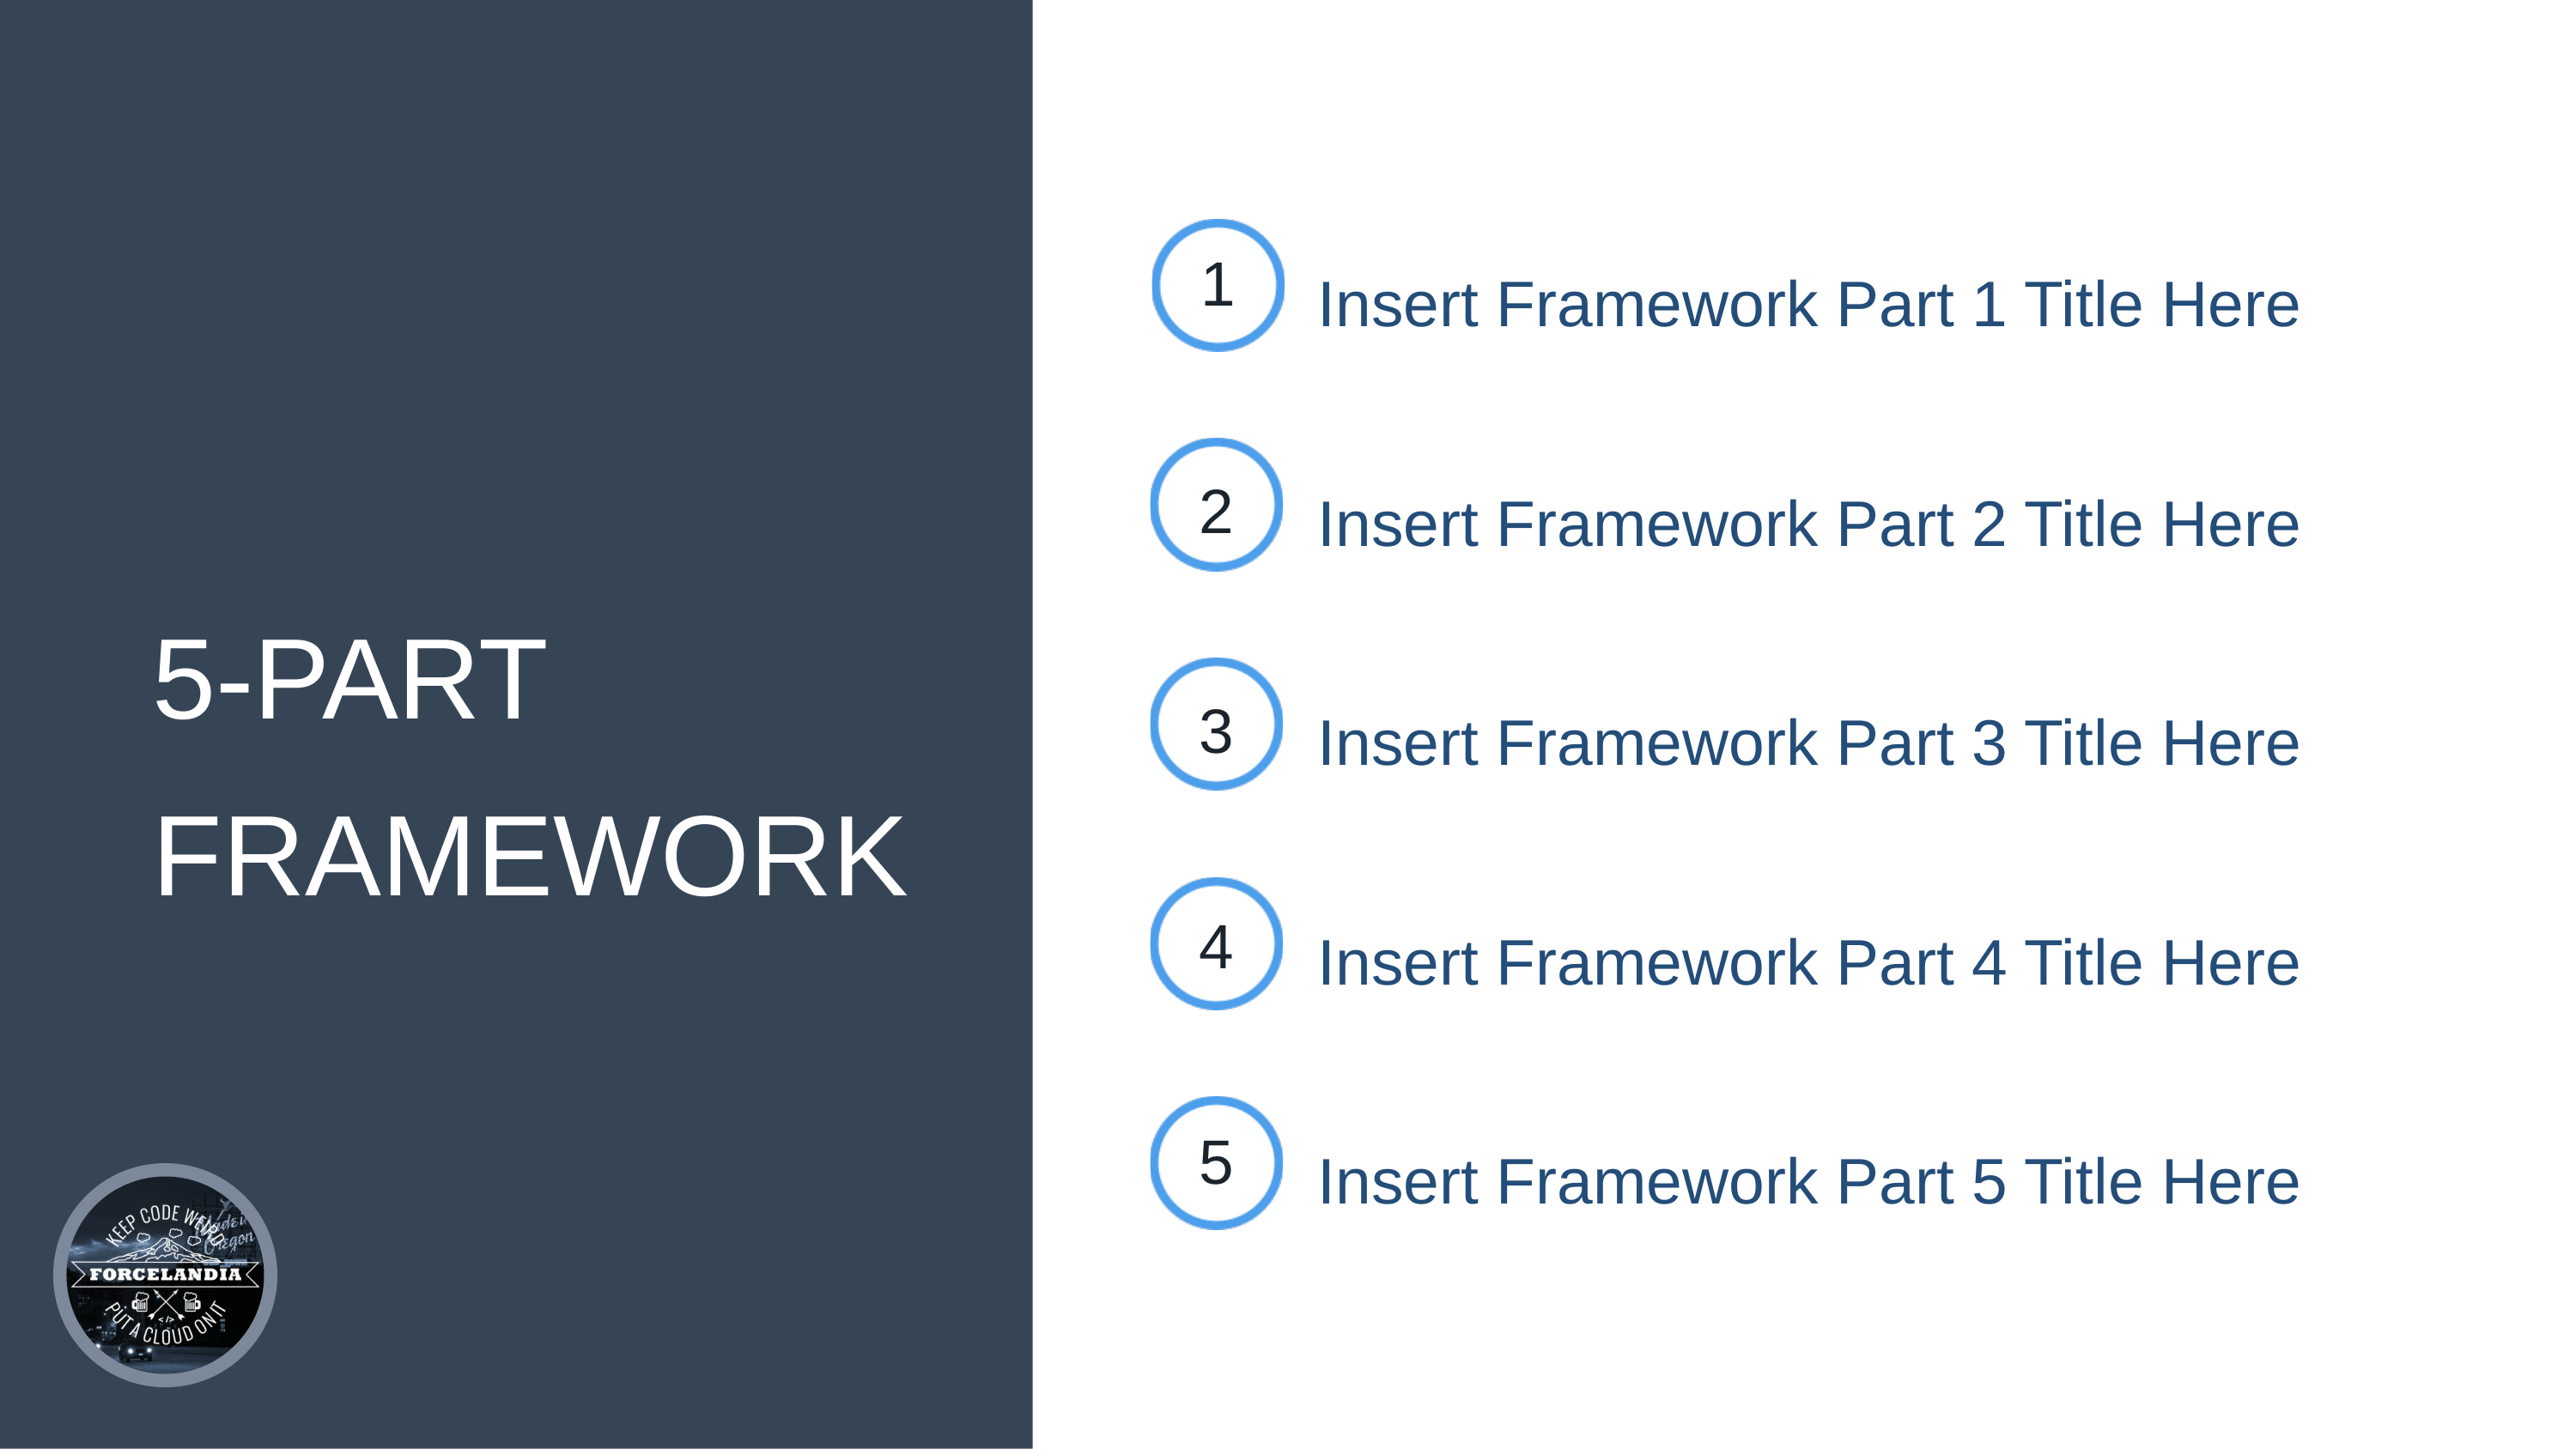

Insert Framework Part 1 Title Here
1

Insert Framework Part 2 Title Here
2
5-PART
FRAMEWORK

Insert Framework Part 3 Title Here
3

Insert Framework Part 4 Title Here
4

Insert Framework Part 5 Title Here
5